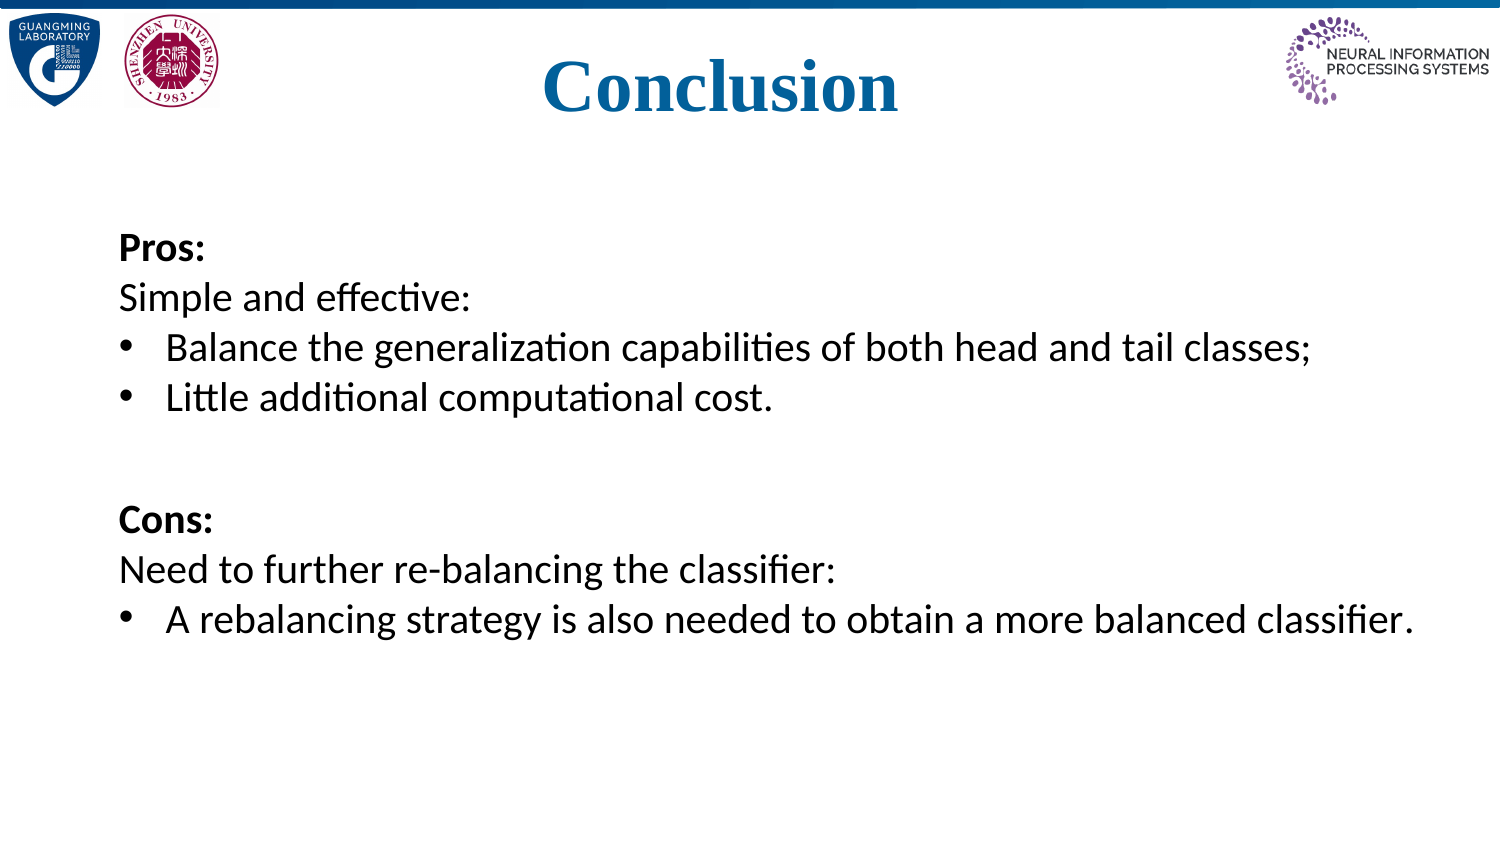

# Conclusion
Pros:
Simple and effective:
Balance the generalization capabilities of both head and tail classes;
Little additional computational cost.
Cons:
Need to further re-balancing the classifier:
A rebalancing strategy is also needed to obtain a more balanced classifier.